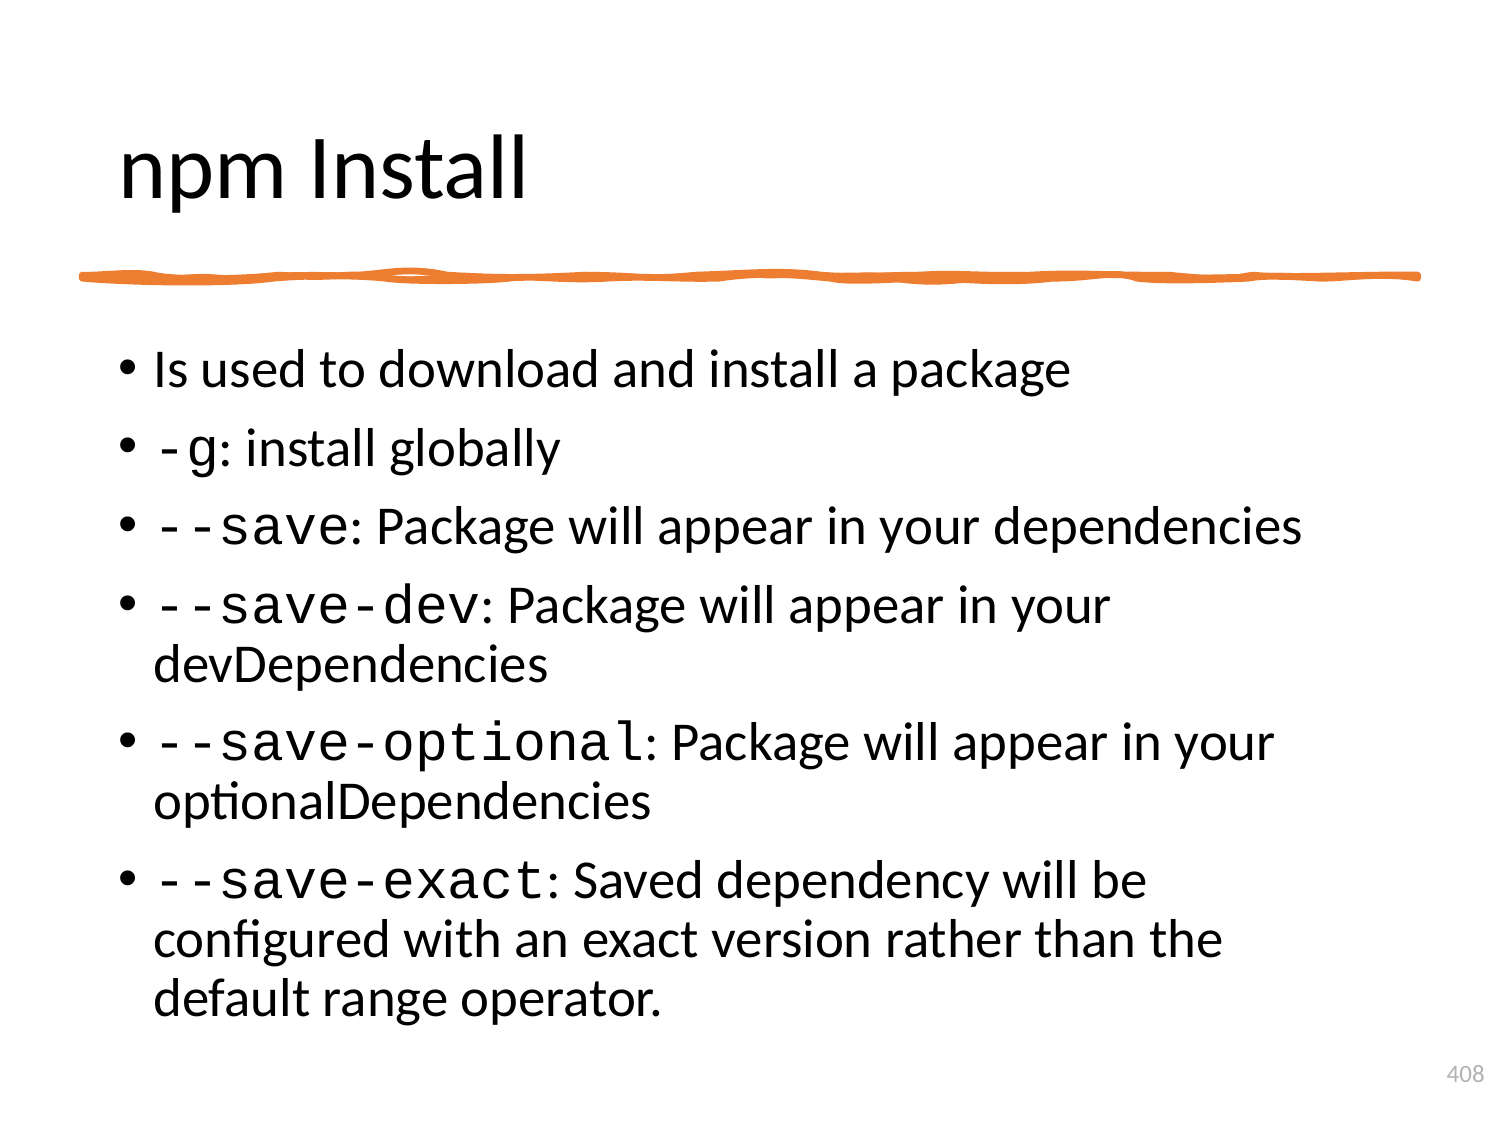

# npm Install
Is used to download and install a package
-g: install globally
--save: Package will appear in your dependencies
--save-dev: Package will appear in your devDependencies
--save-optional: Package will appear in your optionalDependencies
--save-exact: Saved dependency will be configured with an exact version rather than the default range operator.
408